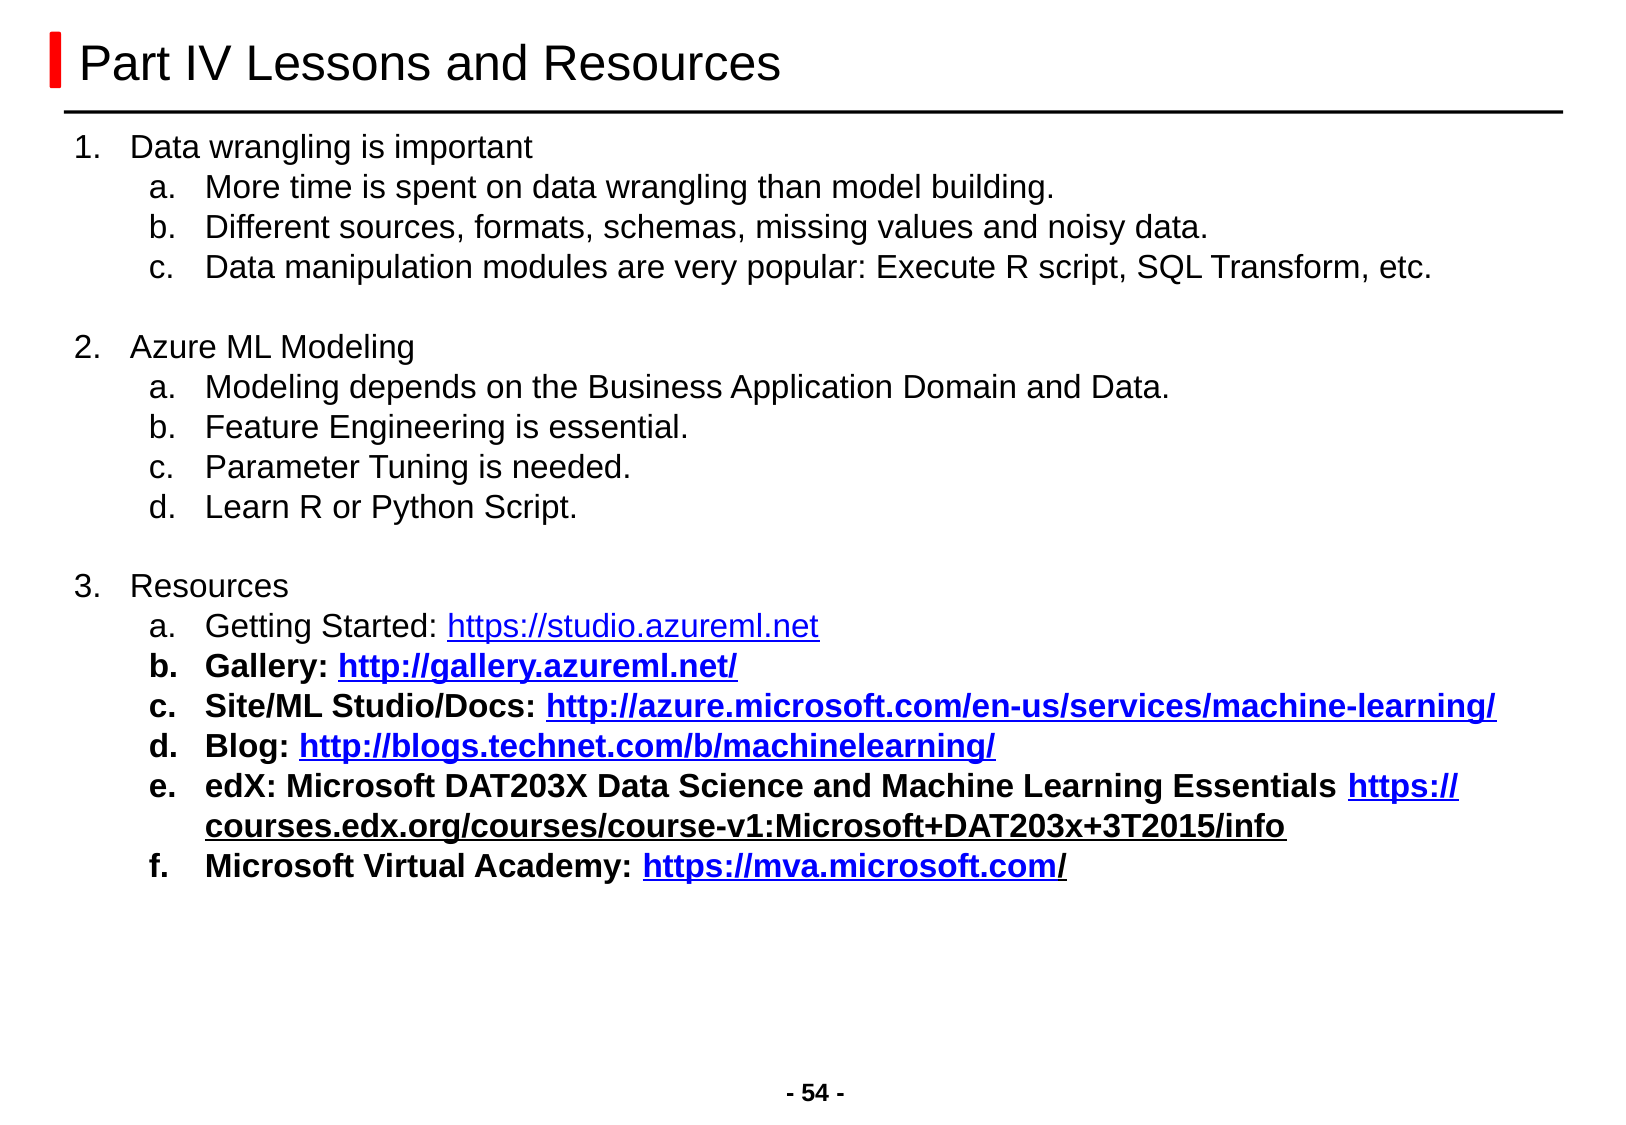

# Part IV Lessons and Resources
Data wrangling is important
More time is spent on data wrangling than model building.
Different sources, formats, schemas, missing values and noisy data.
Data manipulation modules are very popular: Execute R script, SQL Transform, etc.

Azure ML Modeling
Modeling depends on the Business Application Domain and Data.
Feature Engineering is essential.
Parameter Tuning is needed.
Learn R or Python Script.

Resources
Getting Started: https://studio.azureml.net
Gallery: http://gallery.azureml.net/
Site/ML Studio/Docs: http://azure.microsoft.com/en-us/services/machine-learning/
Blog: http://blogs.technet.com/b/machinelearning/
edX: Microsoft DAT203X Data Science and Machine Learning Essentials https://courses.edx.org/courses/course-v1:Microsoft+DAT203x+3T2015/info
Microsoft Virtual Academy: https://mva.microsoft.com/
- 54 -